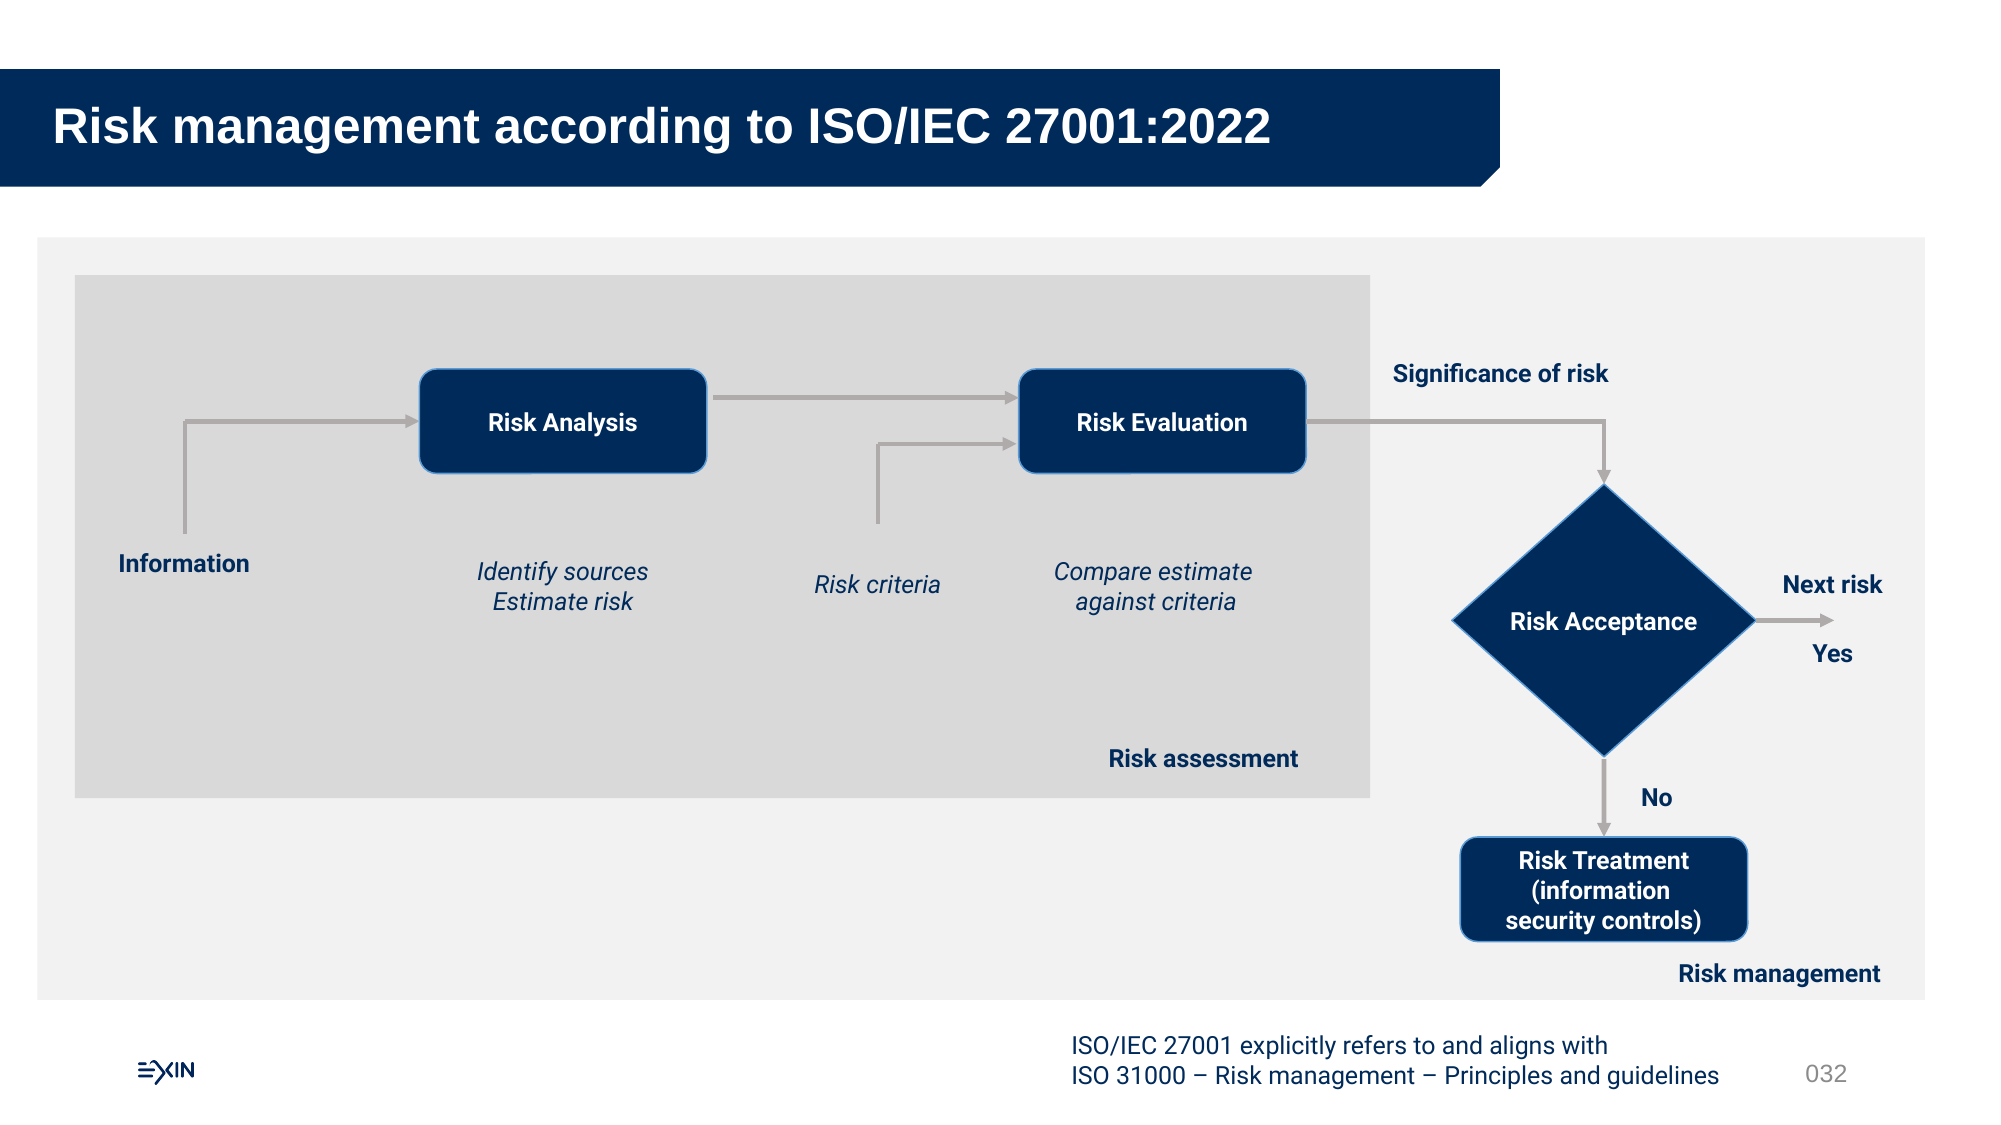

Risk management according to ISO/IEC 27001:2022

Significance of risk
Risk Analysis
Risk Evaluation
Risk Acceptance
Information
Identify sources
Estimate risk
Compare estimate
against criteria
Risk criteria
Next risk
Yes
No
Risk Treatment
(information
security controls)
Risk assessment
Risk management
ISO/IEC 27001 explicitly refers to and aligns with
ISO 31000 – Risk management – Principles and guidelines
032